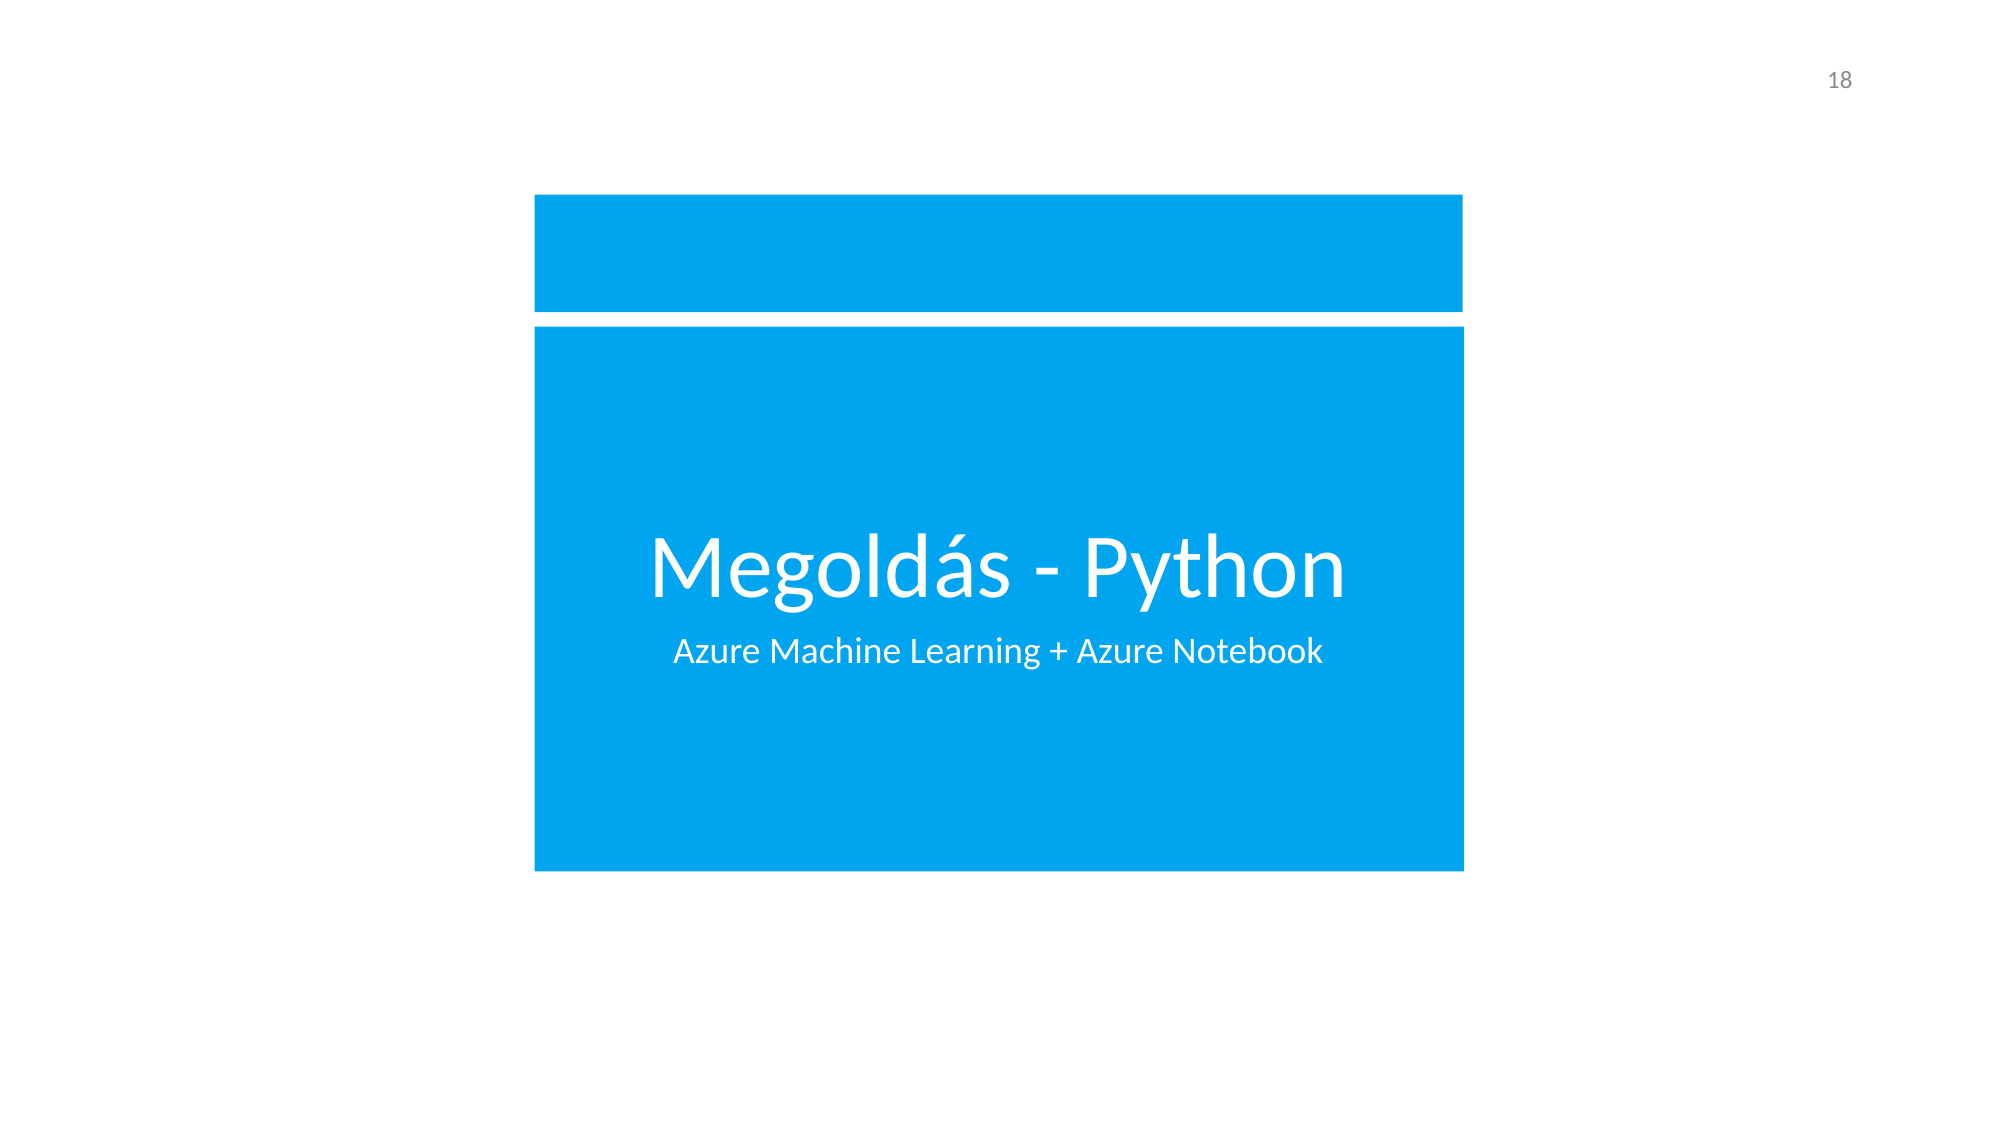

18
# Megoldás - Python
Azure Machine Learning + Azure Notebook